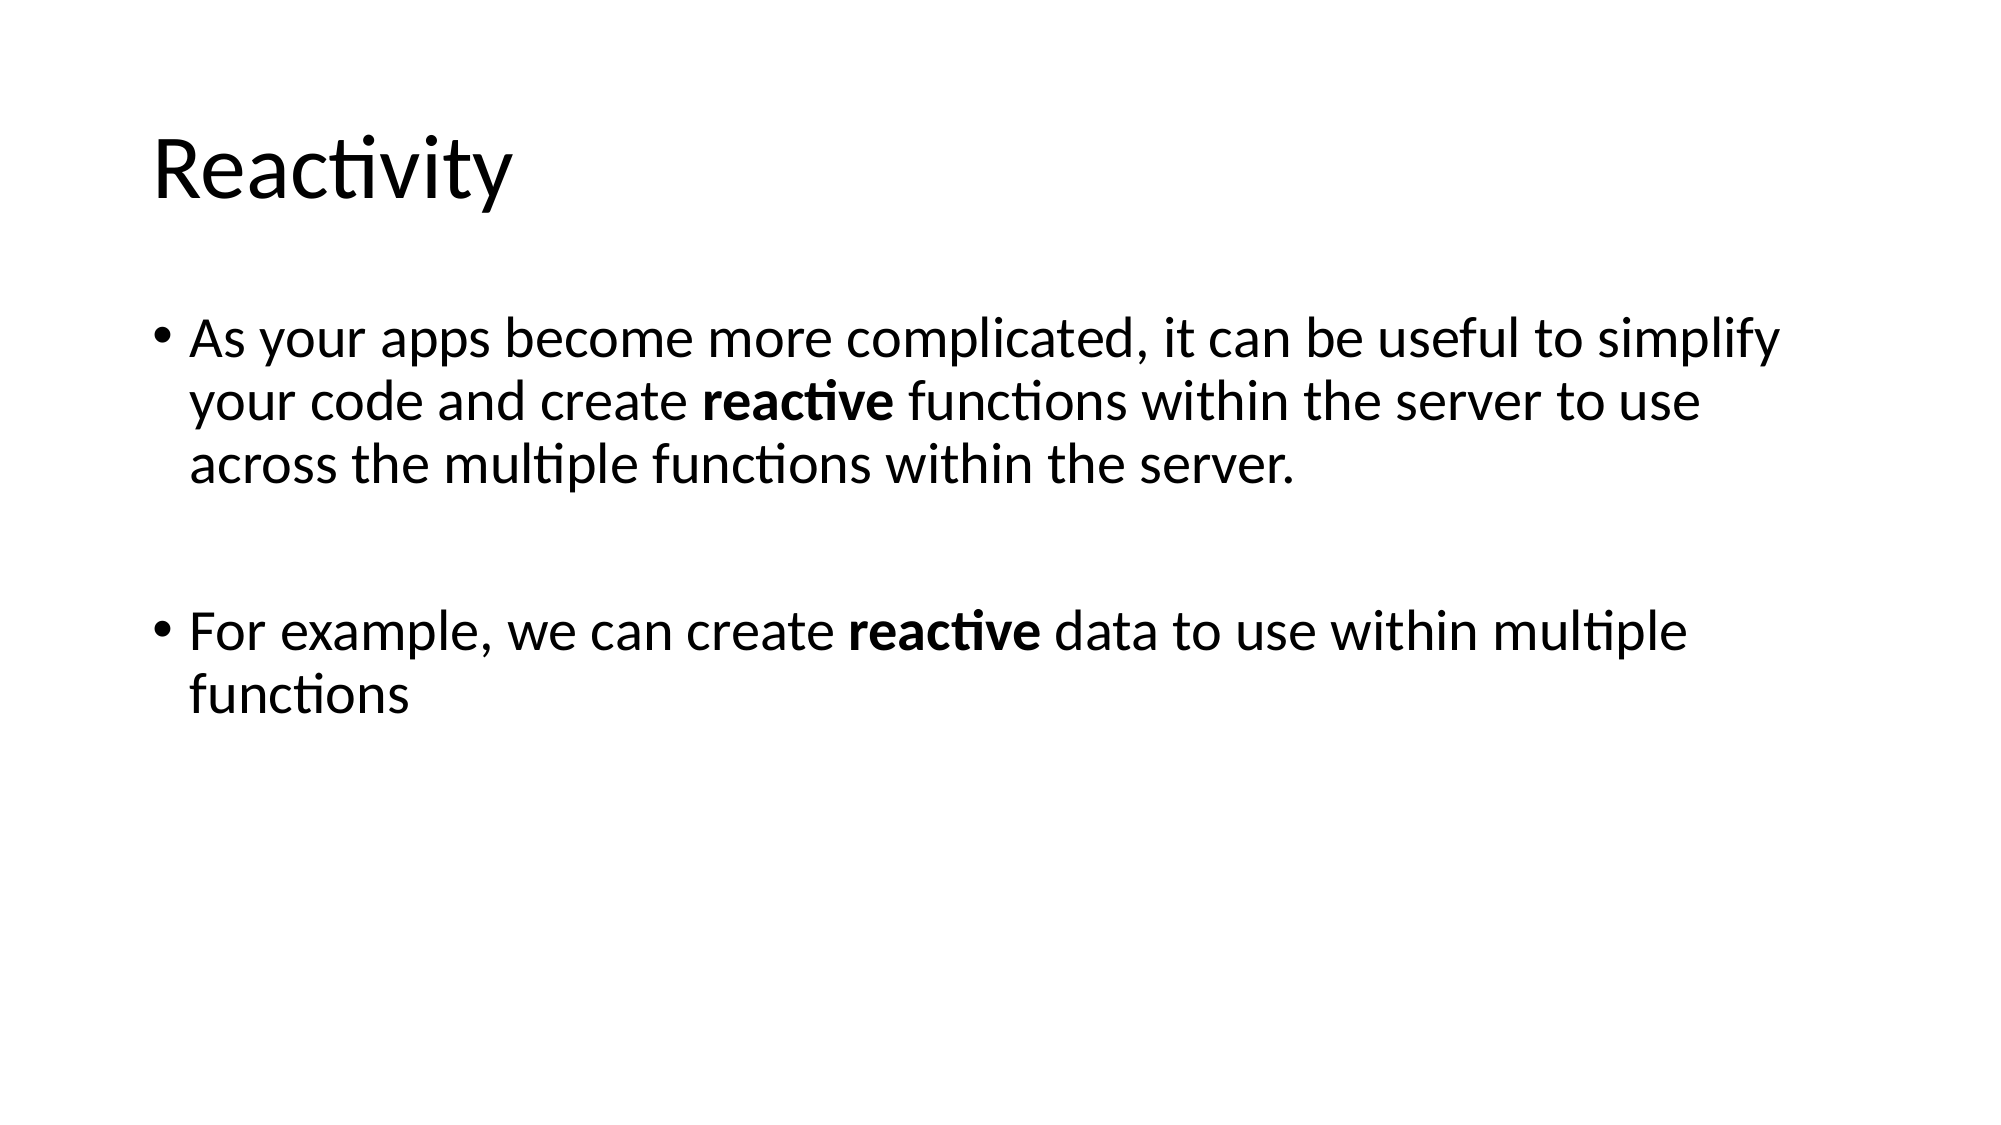

# Reactivity
As your apps become more complicated, it can be useful to simplify your code and create reactive functions within the server to use across the multiple functions within the server.

For example, we can create reactive data to use within multiple functions